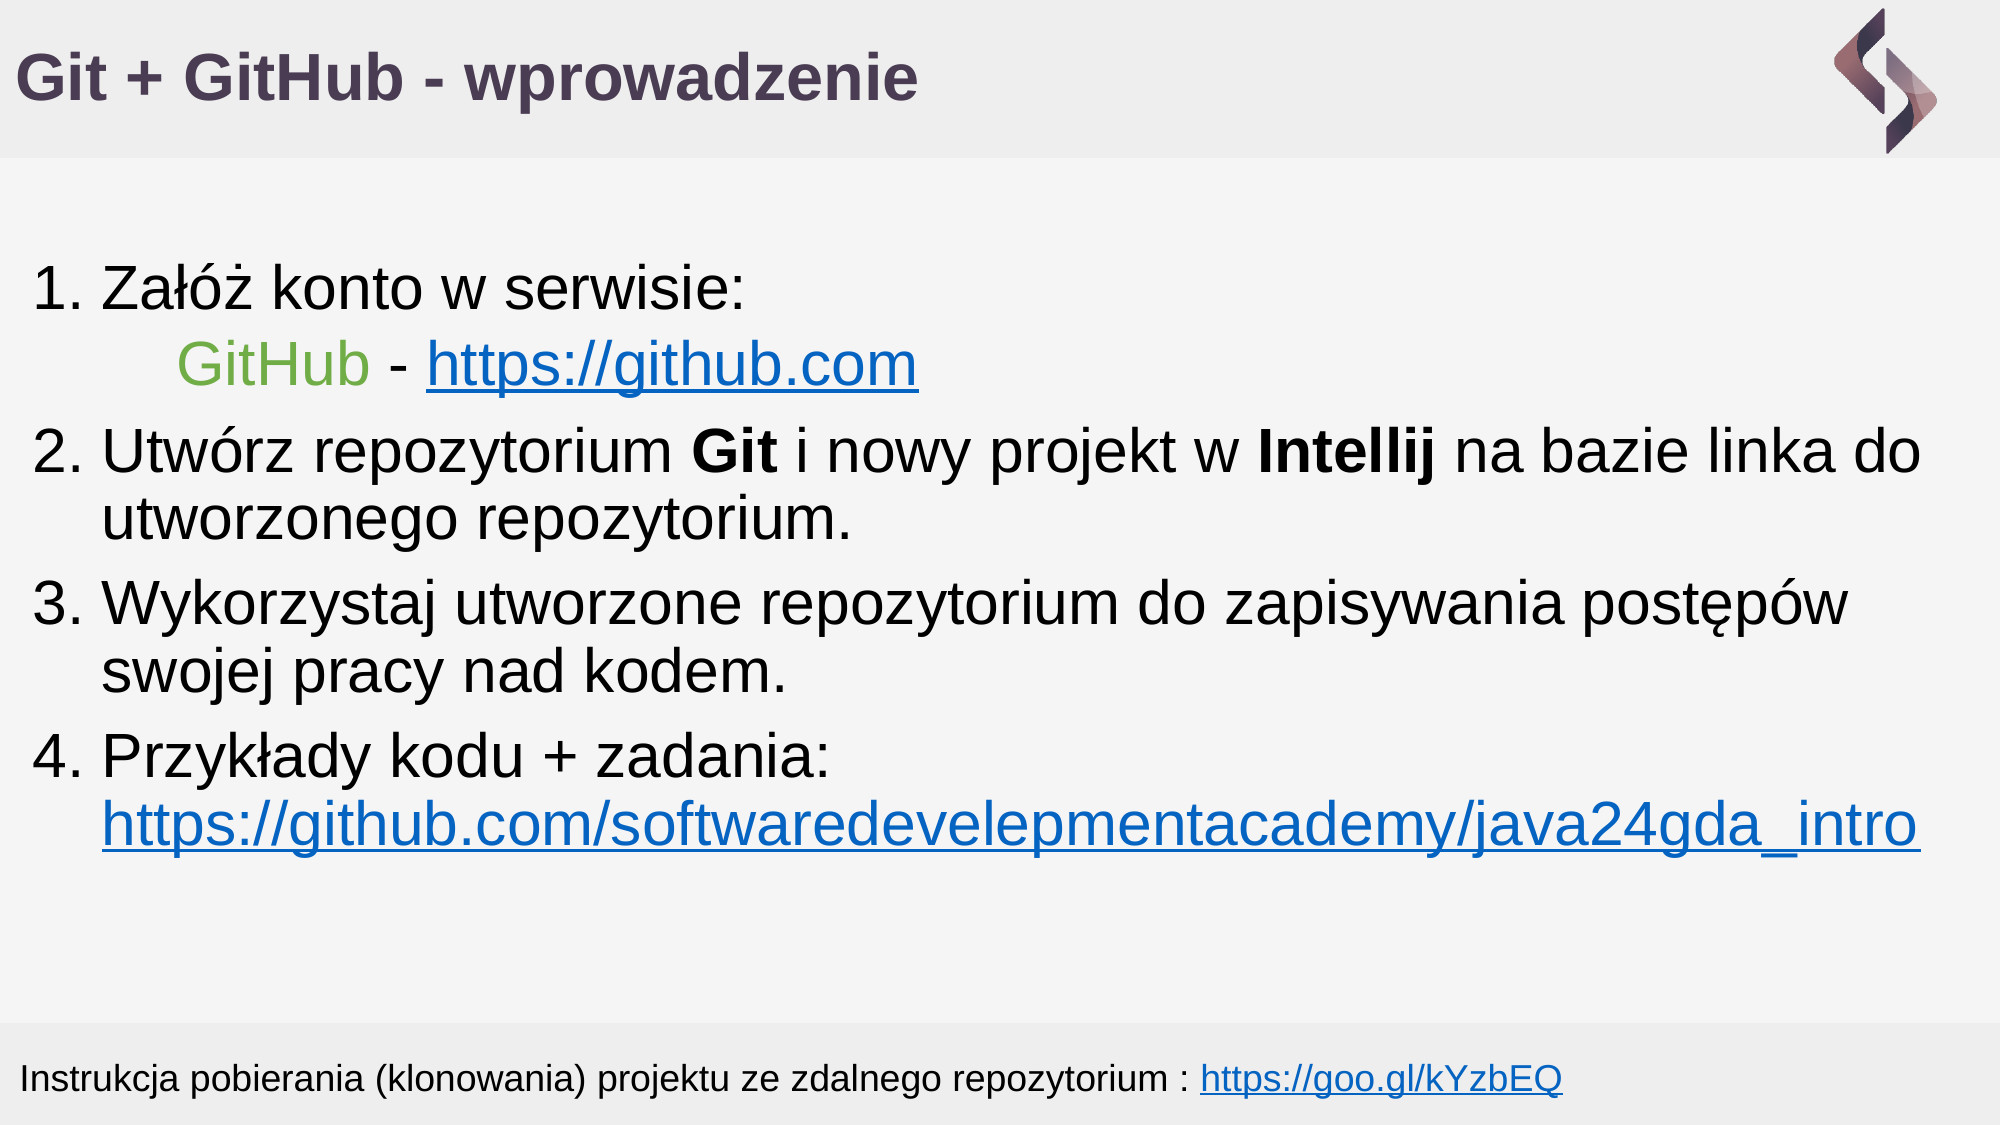

# Git + GitHub - wprowadzenie
Załóż konto w serwisie:
GitHub - https://github.com

Utwórz repozytorium Git i nowy projekt w Intellij na bazie linka do utworzonego repozytorium.

Wykorzystaj utworzone repozytorium do zapisywania postępów swojej pracy nad kodem.

Przykłady kodu + zadania:
https://github.com/softwaredevelepmentacademy/java24gda_intro

Instrukcja pobierania (klonowania) projektu ze zdalnego repozytorium : https://goo.gl/kYzbEQ